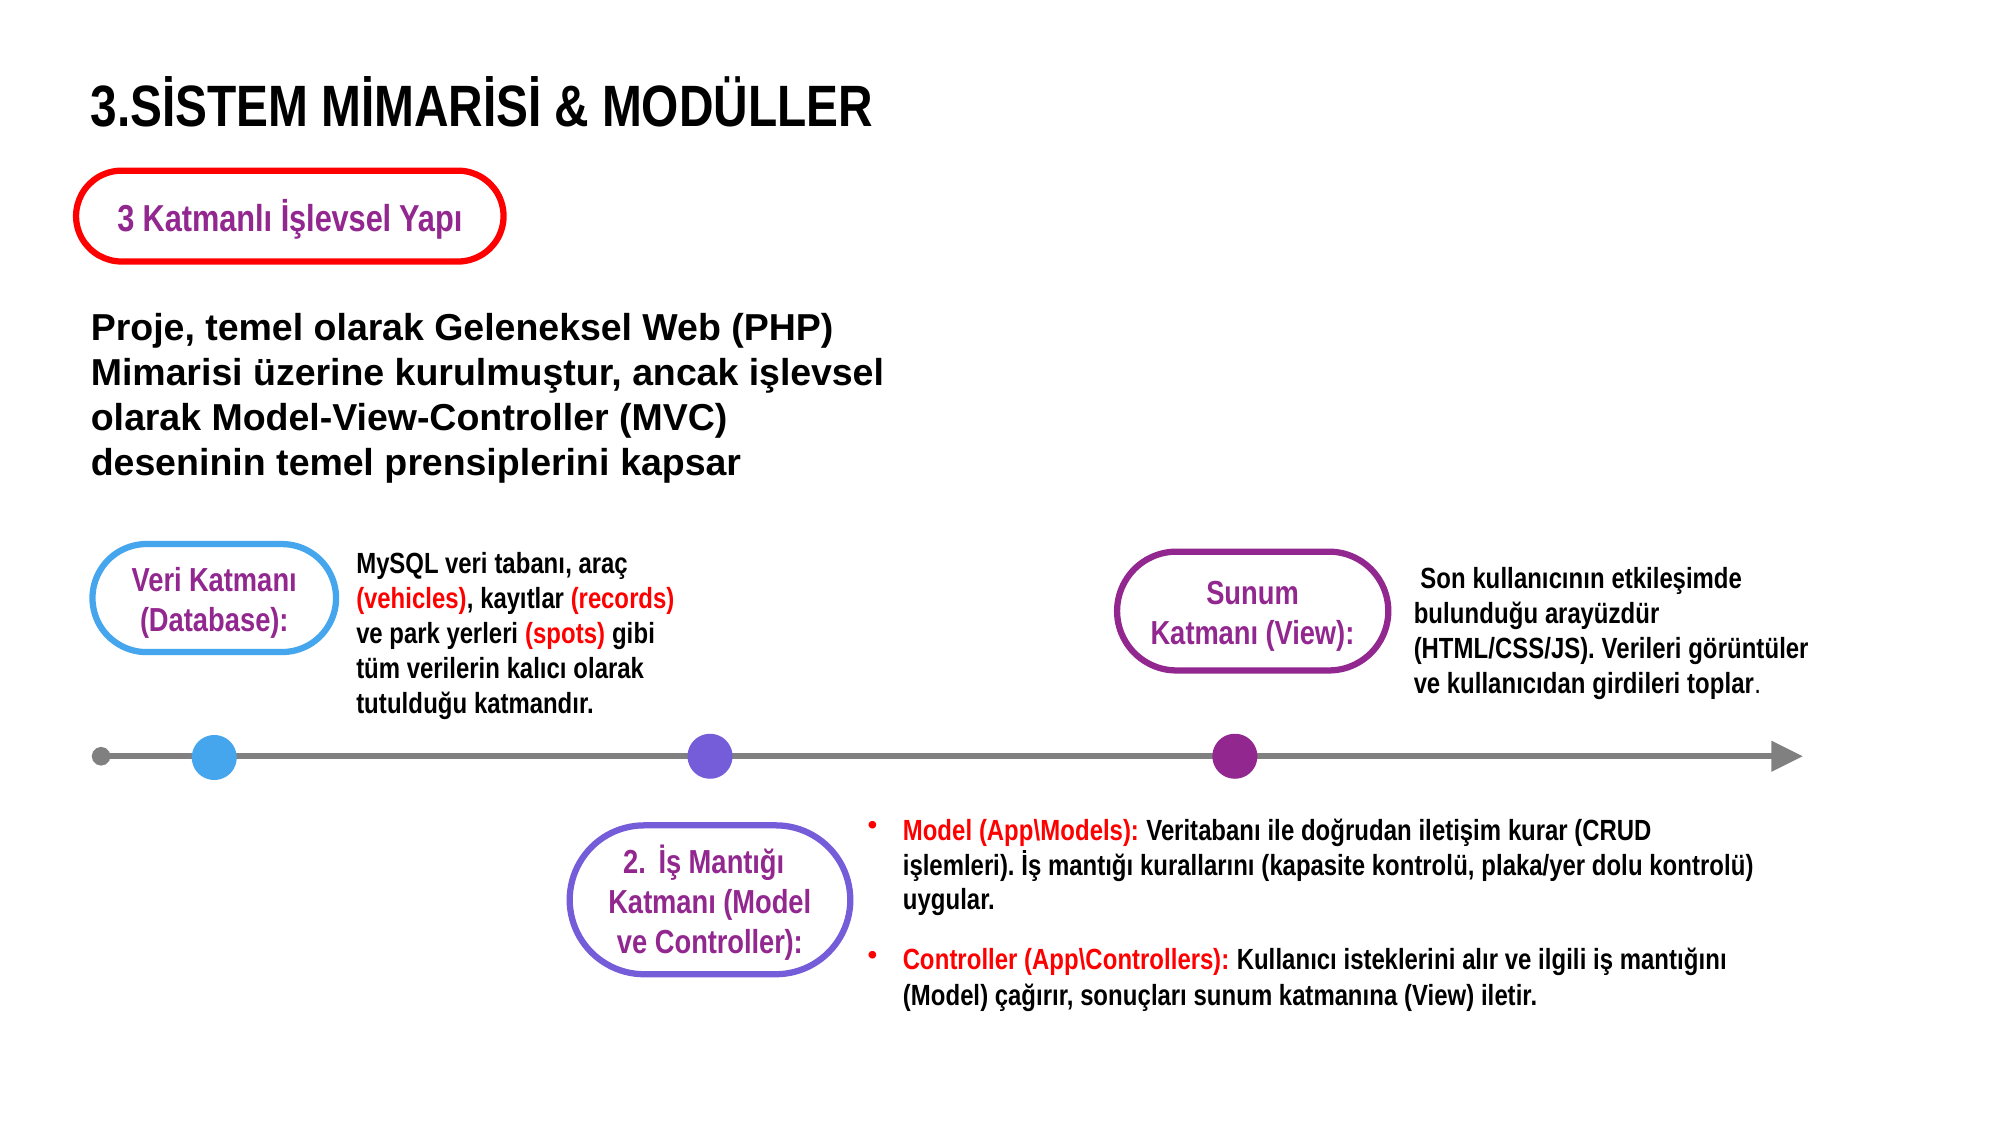

3.Sistem Mimarisi & Modüller
3 Katmanlı İşlevsel Yapı
Proje, temel olarak Geleneksel Web (PHP) Mimarisi üzerine kurulmuştur, ancak işlevsel olarak Model-View-Controller (MVC) deseninin temel prensiplerini kapsar
MySQL veri tabanı, araç (vehicles), kayıtlar (records) ve park yerleri (spots) gibi tüm verilerin kalıcı olarak tutulduğu katmandır.

Veri Katmanı (Database):
Sunum Katmanı (View):
 Son kullanıcının etkileşimde bulunduğu arayüzdür (HTML/CSS/JS). Verileri görüntüler ve kullanıcıdan girdileri toplar.

Model (App\Models): Veritabanı ile doğrudan iletişim kurar (CRUD işlemleri). İş mantığı kurallarını (kapasite kontrolü, plaka/yer dolu kontrolü) uygular.
Controller (App\Controllers): Kullanıcı isteklerini alır ve ilgili iş mantığını (Model) çağırır, sonuçları sunum katmanına (View) iletir.
İş Mantığı Katmanı (Model ve Controller):